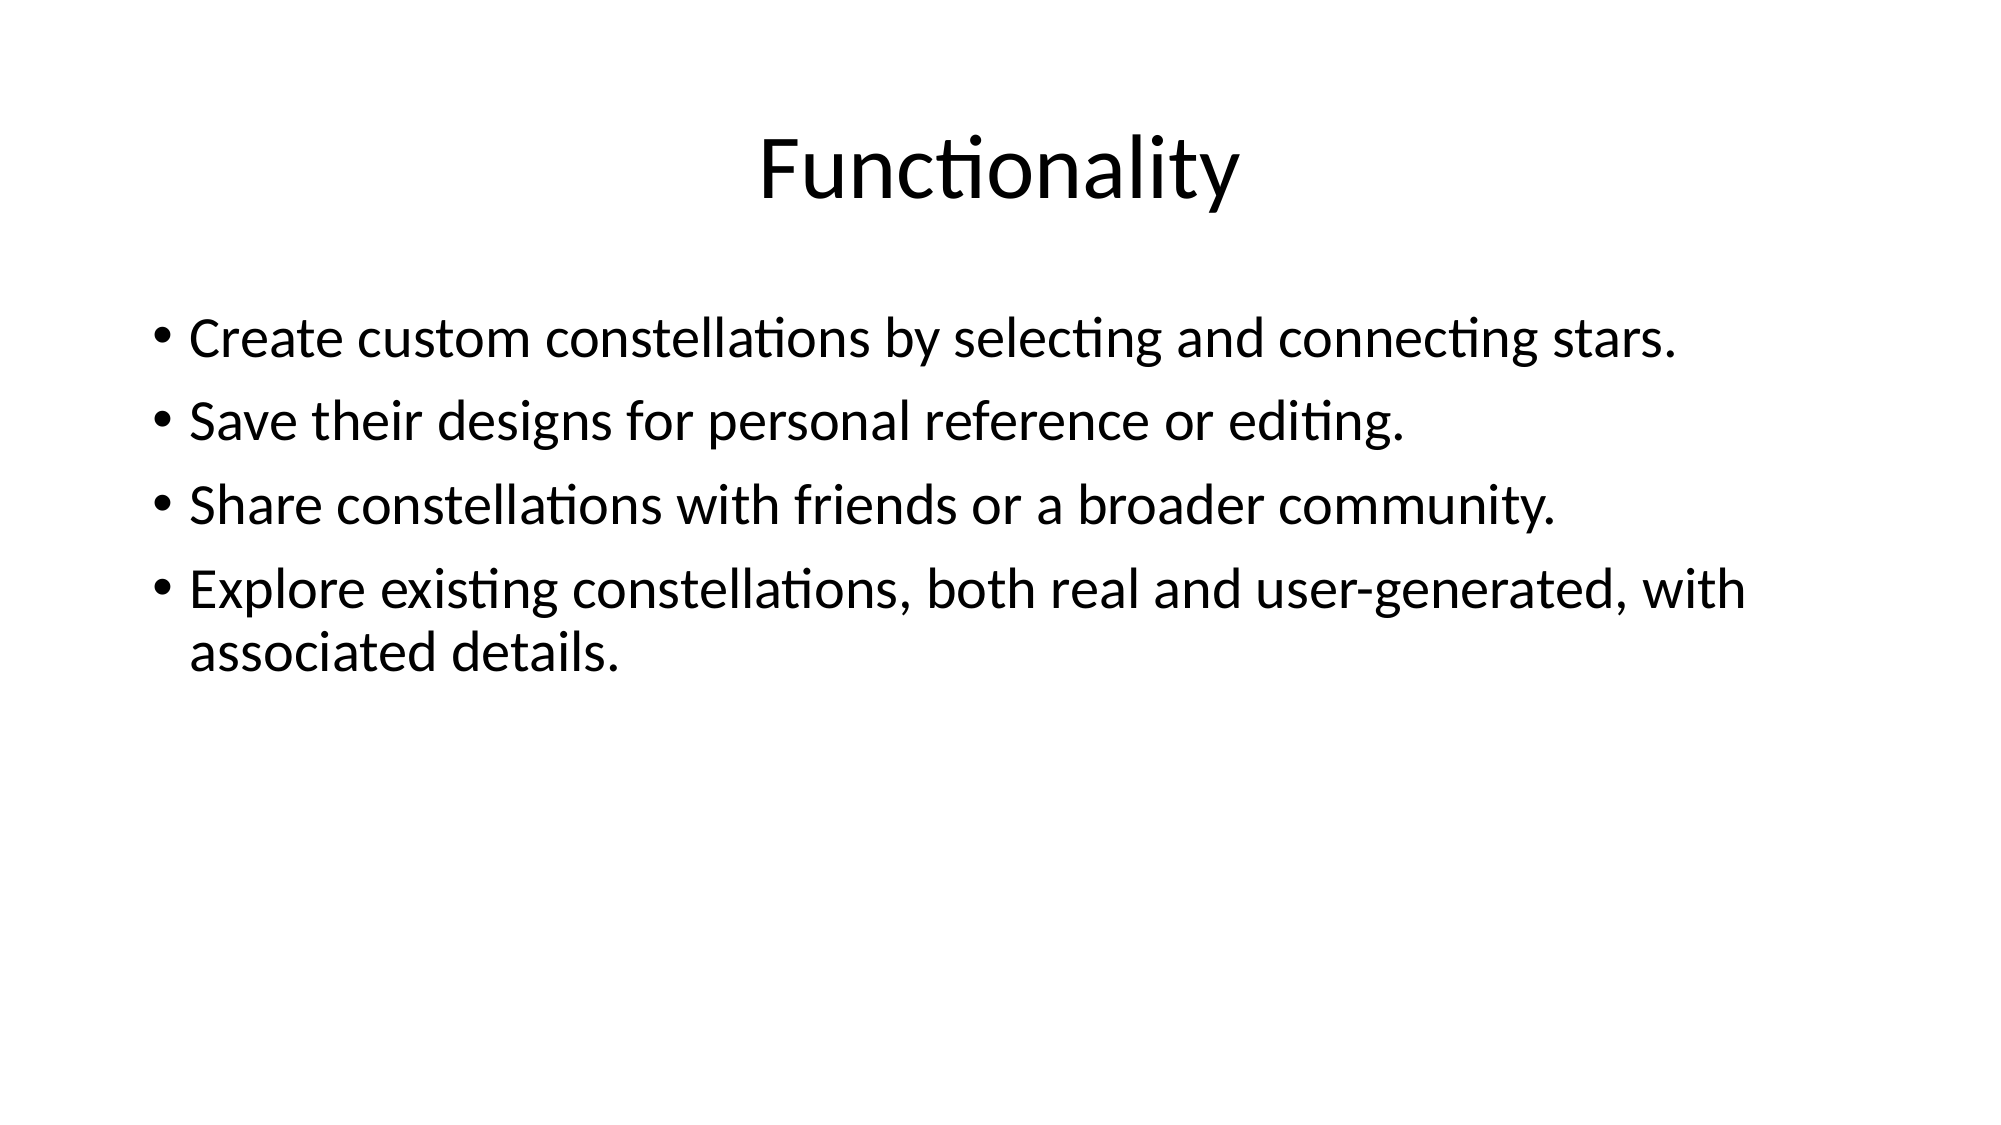

# Functionality
Create custom constellations by selecting and connecting stars.
Save their designs for personal reference or editing.
Share constellations with friends or a broader community.
Explore existing constellations, both real and user-generated, with associated details.